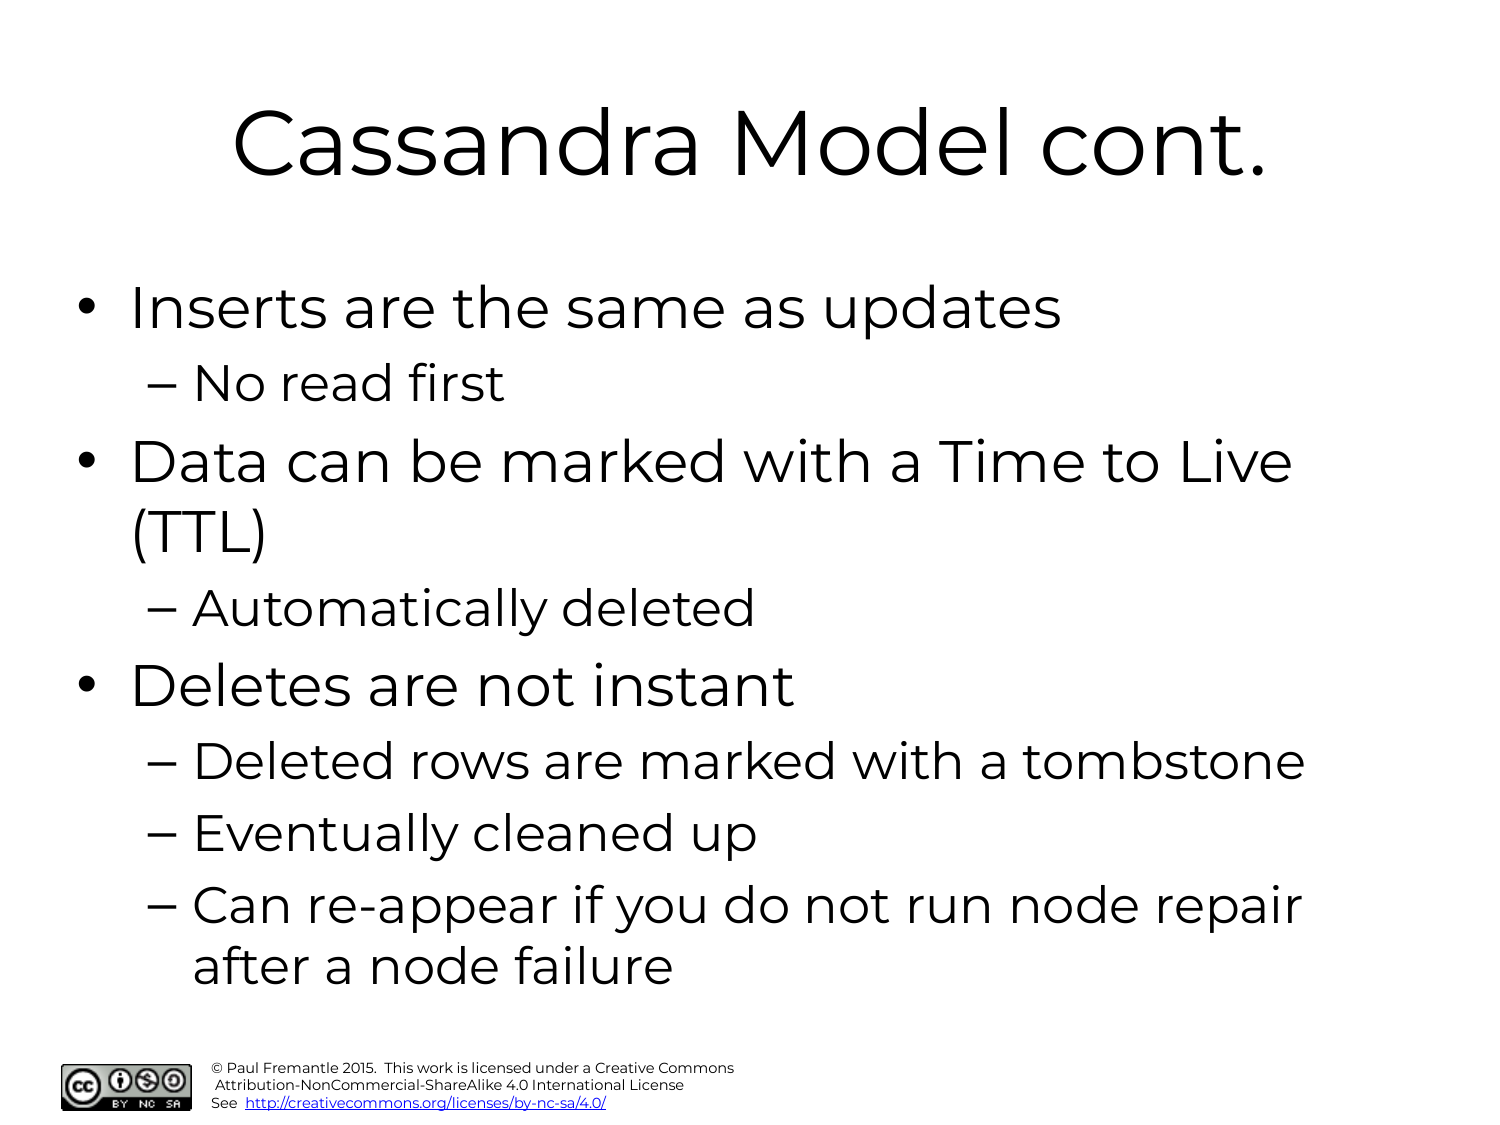

# Cassandra Model cont.
Inserts are the same as updates
No read first
Data can be marked with a Time to Live (TTL)
Automatically deleted
Deletes are not instant
Deleted rows are marked with a tombstone
Eventually cleaned up
Can re-appear if you do not run node repair after a node failure